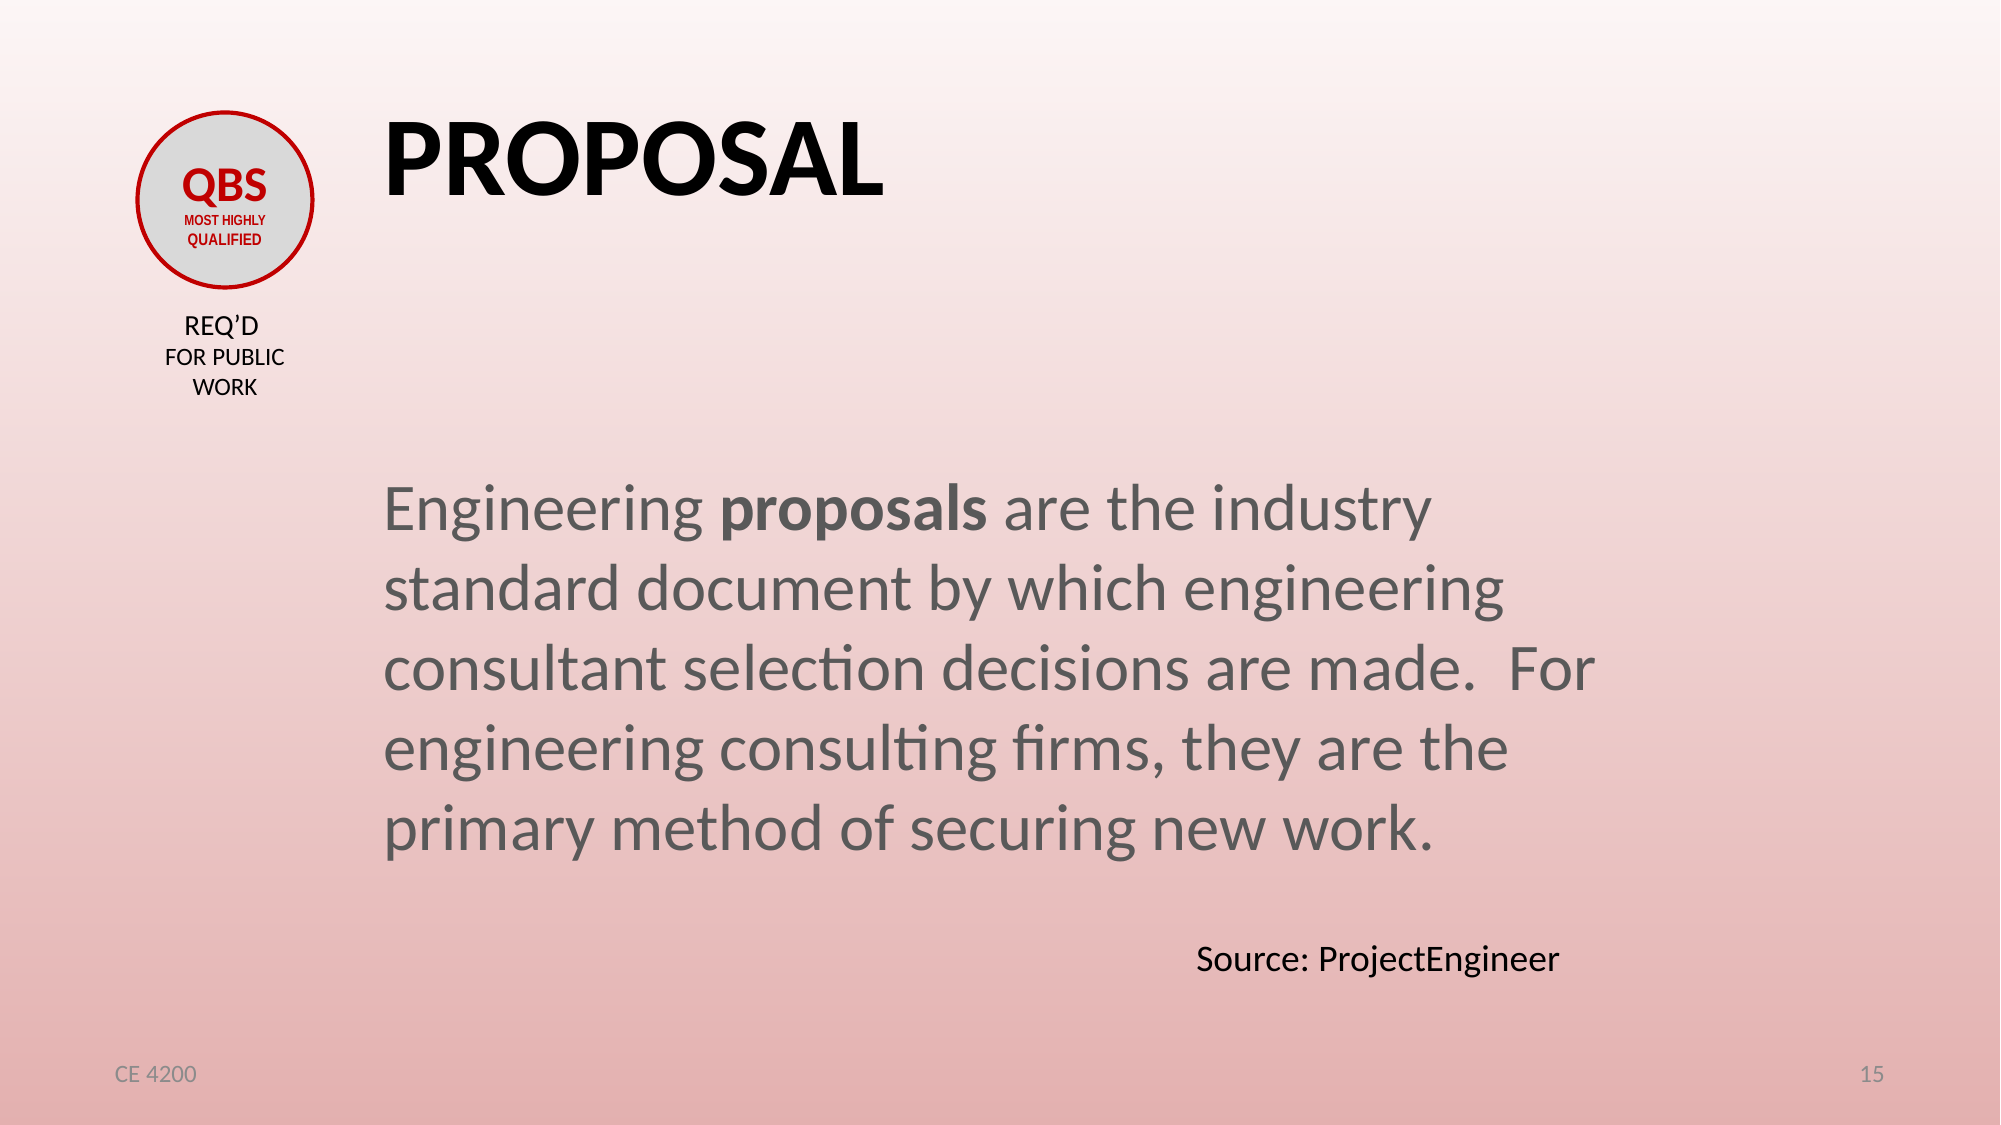

# proposal
QBS
MOST HIGHLY QUALIFIED
REQ’D
FOR PUBLIC WORK
Engineering proposals are the industry standard document by which engineering consultant selection decisions are made.  For engineering consulting firms, they are the primary method of securing new work.
Source: ProjectEngineer
CE 4200
15